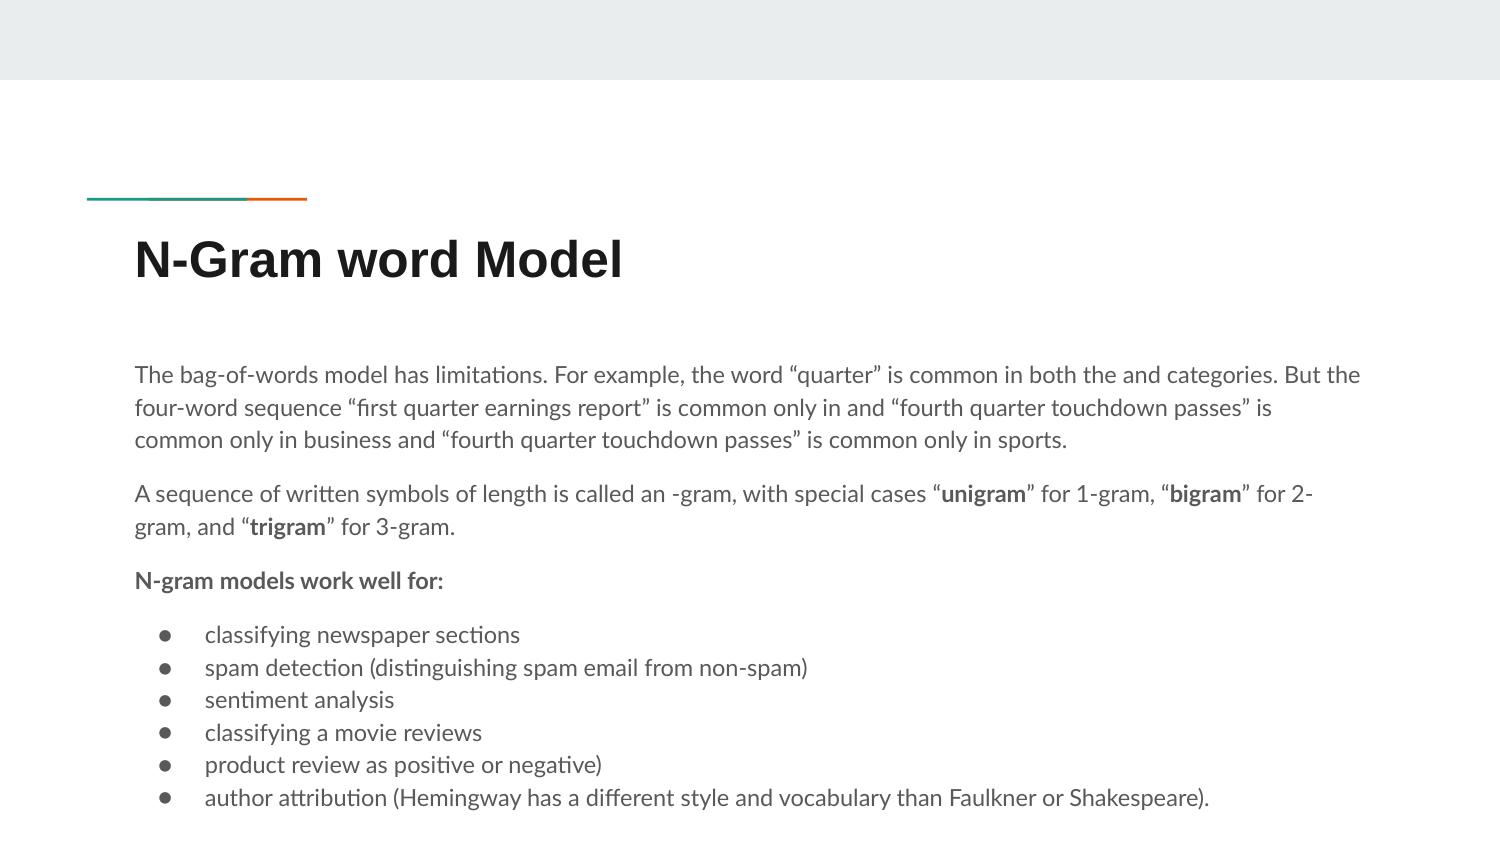

# N-Gram word Model
The bag-of-words model has limitations. For example, the word “quarter” is common in both the and categories. But the four-word sequence “first quarter earnings report” is common only in and “fourth quarter touchdown passes” is common only in business and “fourth quarter touchdown passes” is common only in sports.
A sequence of written symbols of length is called an -gram, with special cases “unigram” for 1-gram, “bigram” for 2-gram, and “trigram” for 3-gram.
N-gram models work well for:
classifying newspaper sections
spam detection (distinguishing spam email from non-spam)
sentiment analysis
classifying a movie reviews
product review as positive or negative)
author attribution (Hemingway has a different style and vocabulary than Faulkner or Shakespeare).